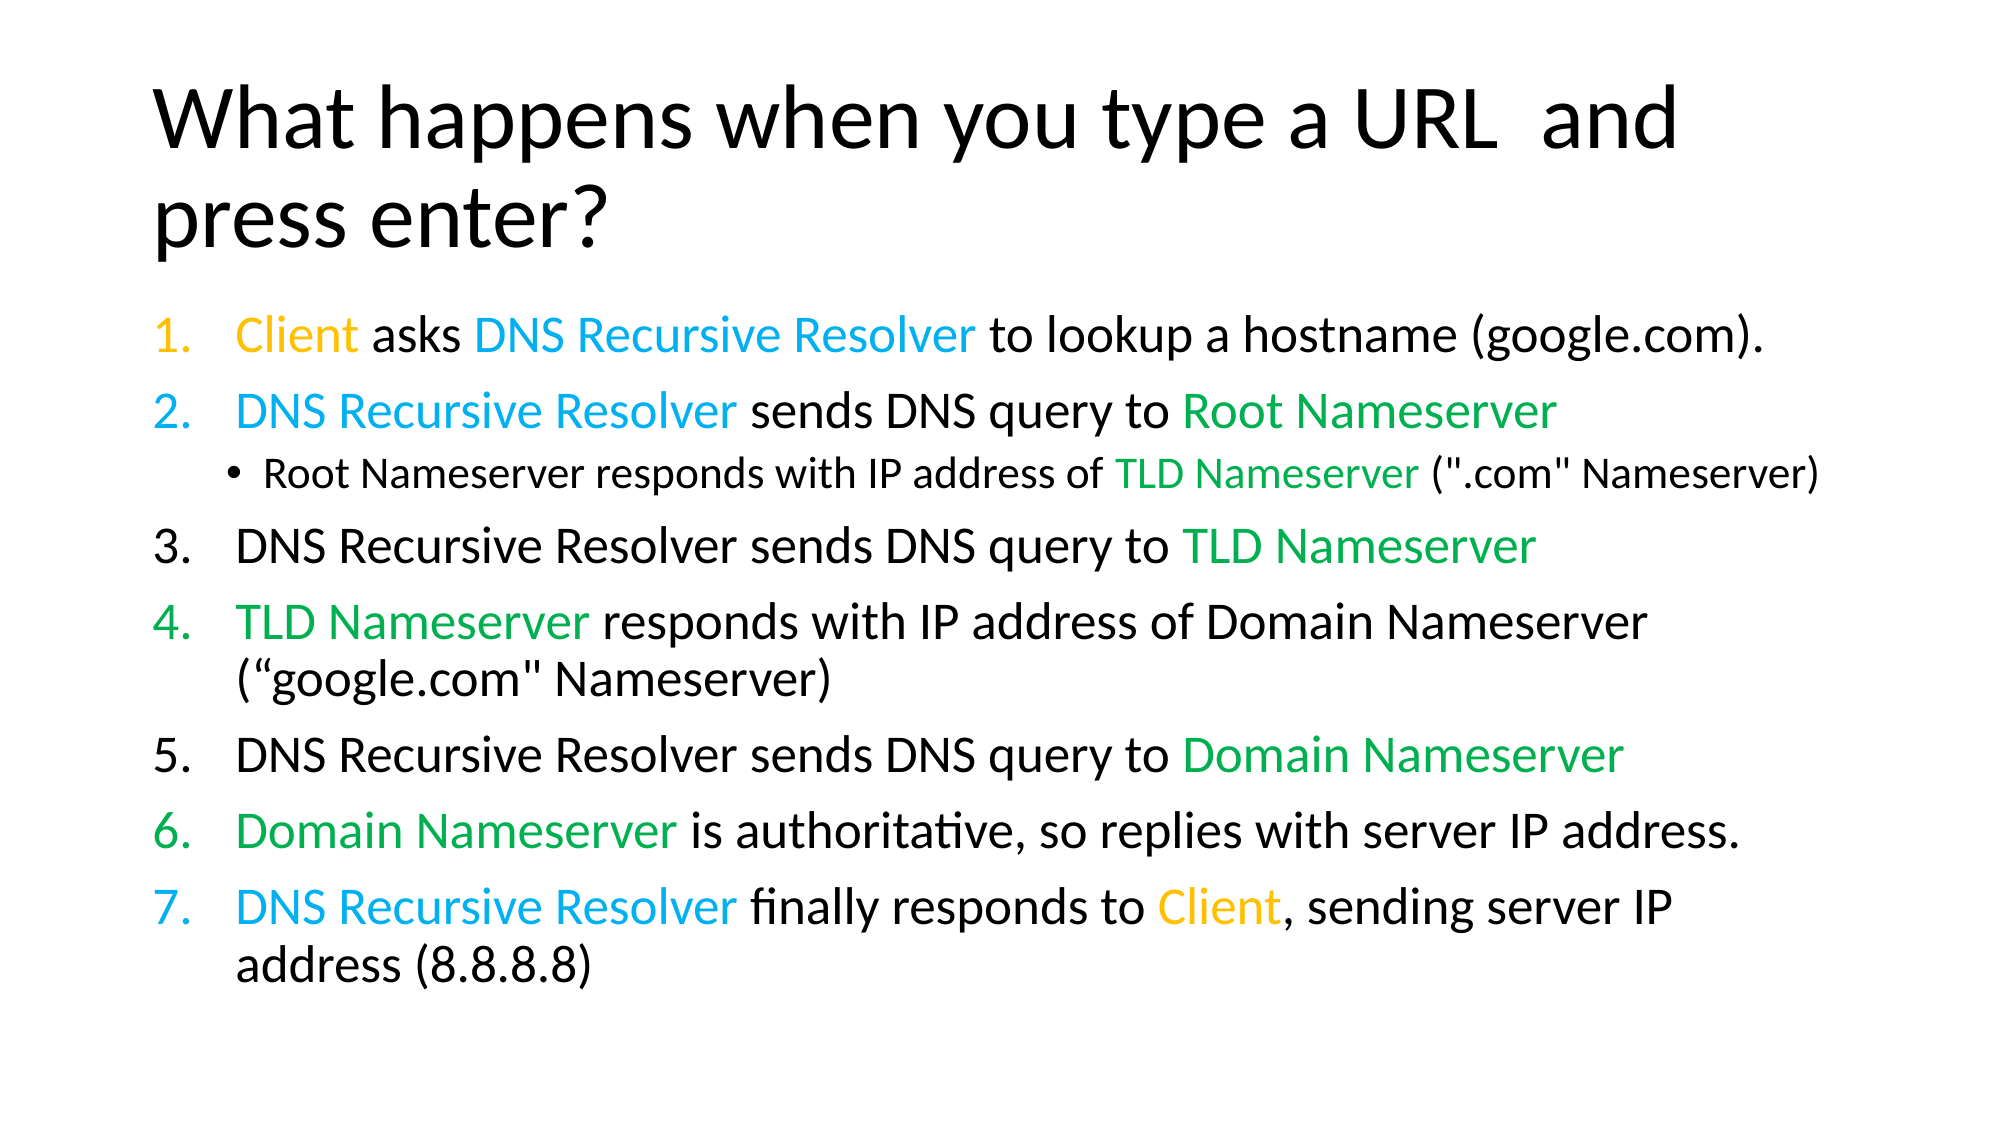

# What happens when you type a URL  and press enter?
Client asks DNS Recursive Resolver to lookup a hostname (google.com).
DNS Recursive Resolver sends DNS query to Root Nameserver
Root Nameserver responds with IP address of TLD Nameserver (".com" Nameserver)
DNS Recursive Resolver sends DNS query to TLD Nameserver
TLD Nameserver responds with IP address of Domain Nameserver (“google.com" Nameserver)
DNS Recursive Resolver sends DNS query to Domain Nameserver
Domain Nameserver is authoritative, so replies with server IP address.
DNS Recursive Resolver finally responds to Client, sending server IP address (8.8.8.8)